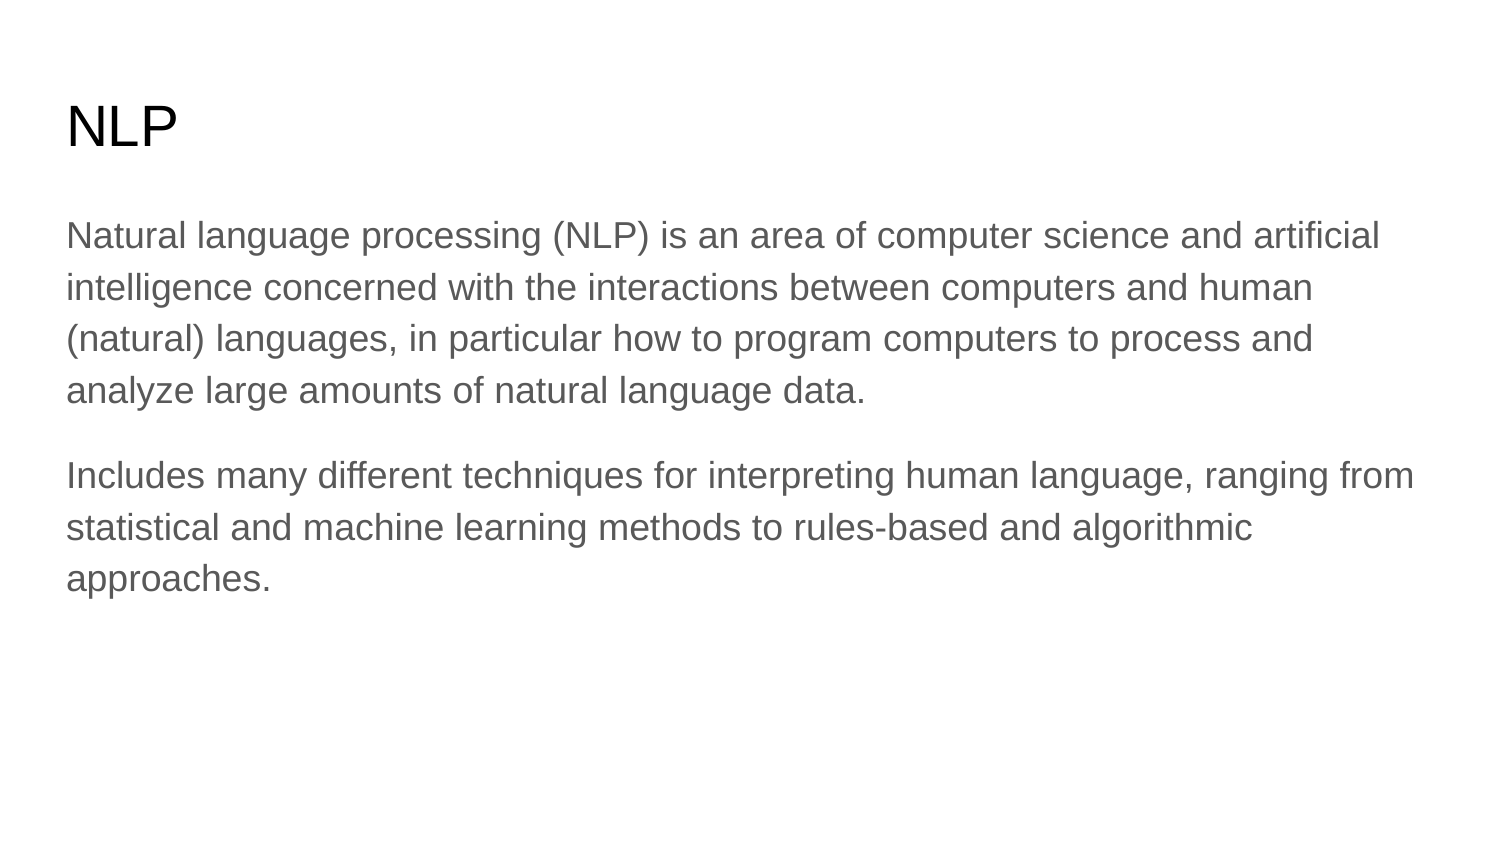

# NLP
Natural language processing (NLP) is an area of computer science and artificial intelligence concerned with the interactions between computers and human (natural) languages, in particular how to program computers to process and analyze large amounts of natural language data.
Includes many different techniques for interpreting human language, ranging from statistical and machine learning methods to rules-based and algorithmic approaches.